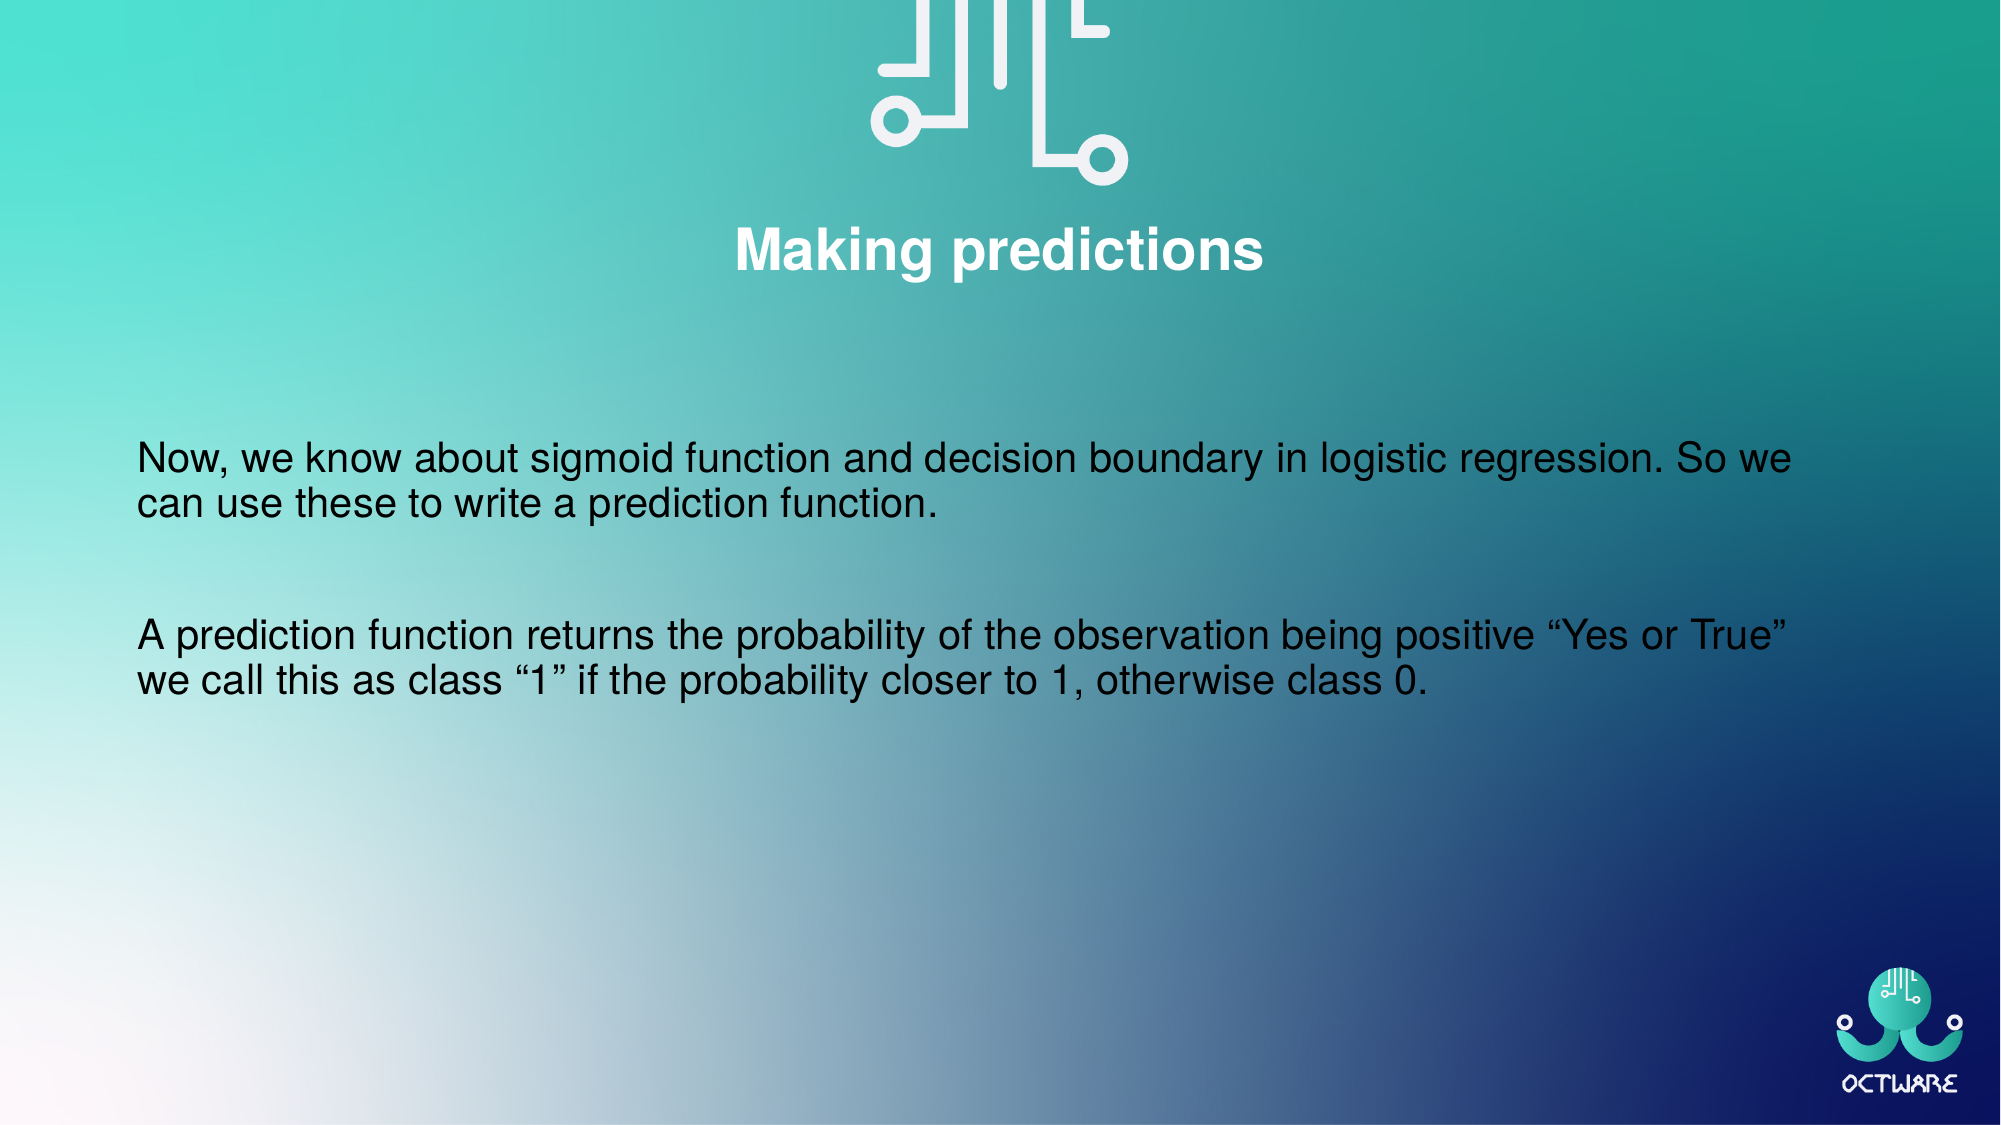

Making predictions

Now, we know about sigmoid function and decision boundary in logistic regression. So we can use these to write a prediction function.

A prediction function returns the probability of the observation being positive “Yes or True” we call this as class “1” if the probability closer to 1, otherwise class 0.